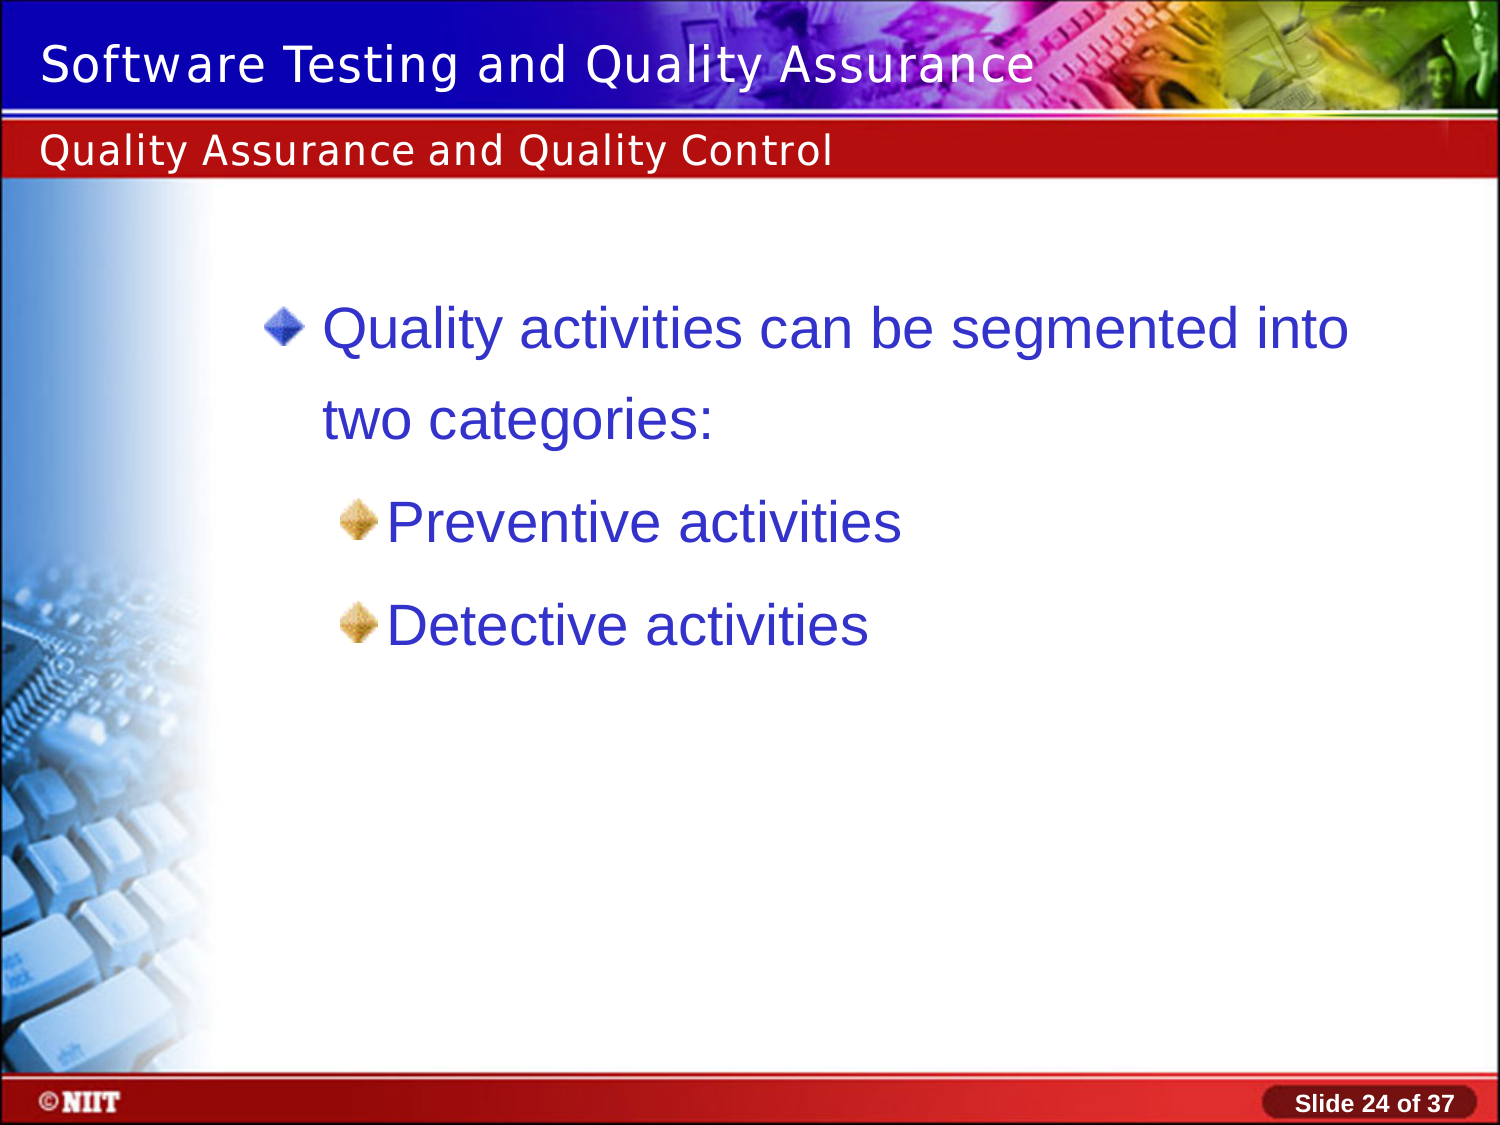

Quality Assurance and Quality Control
Quality activities can be segmented into two categories:
Preventive activities
Detective activities